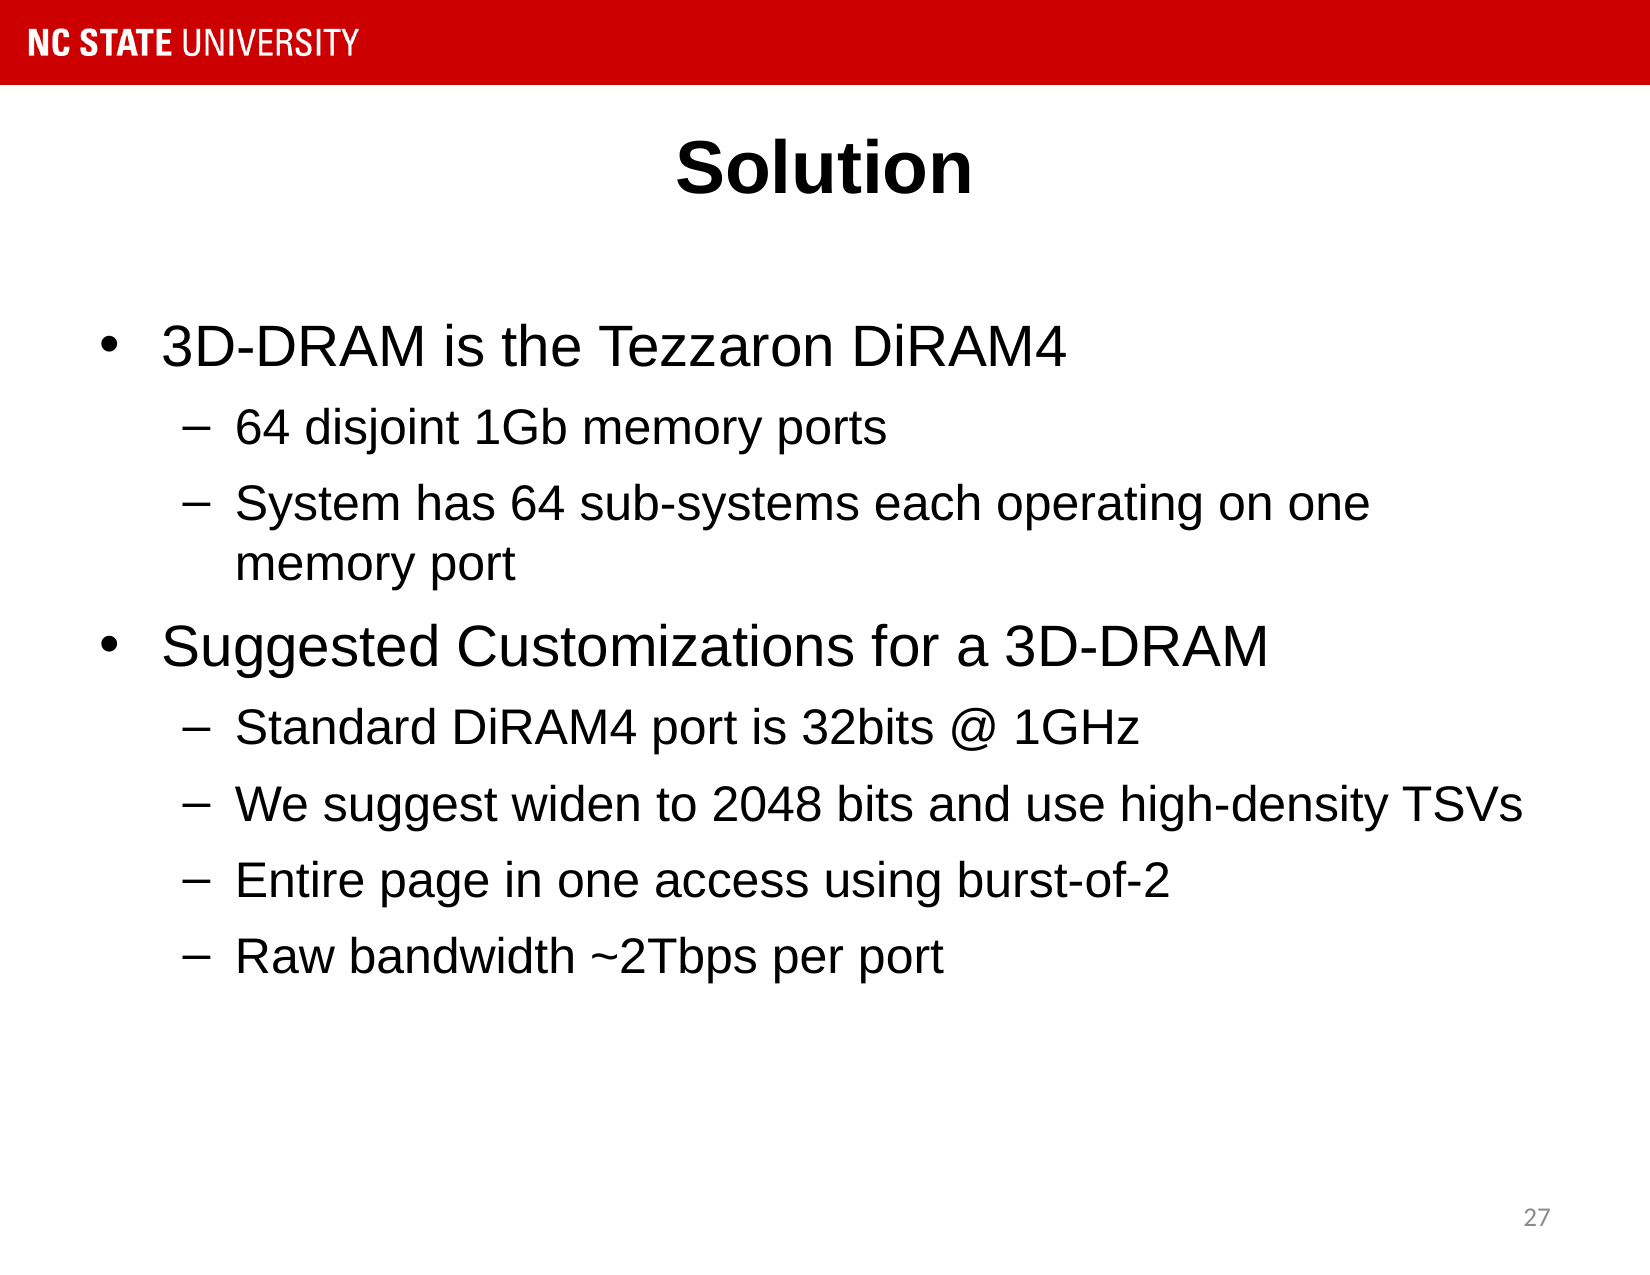

# Solution

3D-DRAM is the Tezzaron DiRAM4
64 disjoint 1Gb memory ports
System has 64 sub-systems each operating on one memory port
Suggested Customizations for a 3D-DRAM
Standard DiRAM4 port is 32bits @ 1GHz
We suggest widen to 2048 bits and use high-density TSVs
Entire page in one access using burst-of-2
Raw bandwidth ~2Tbps per port
27